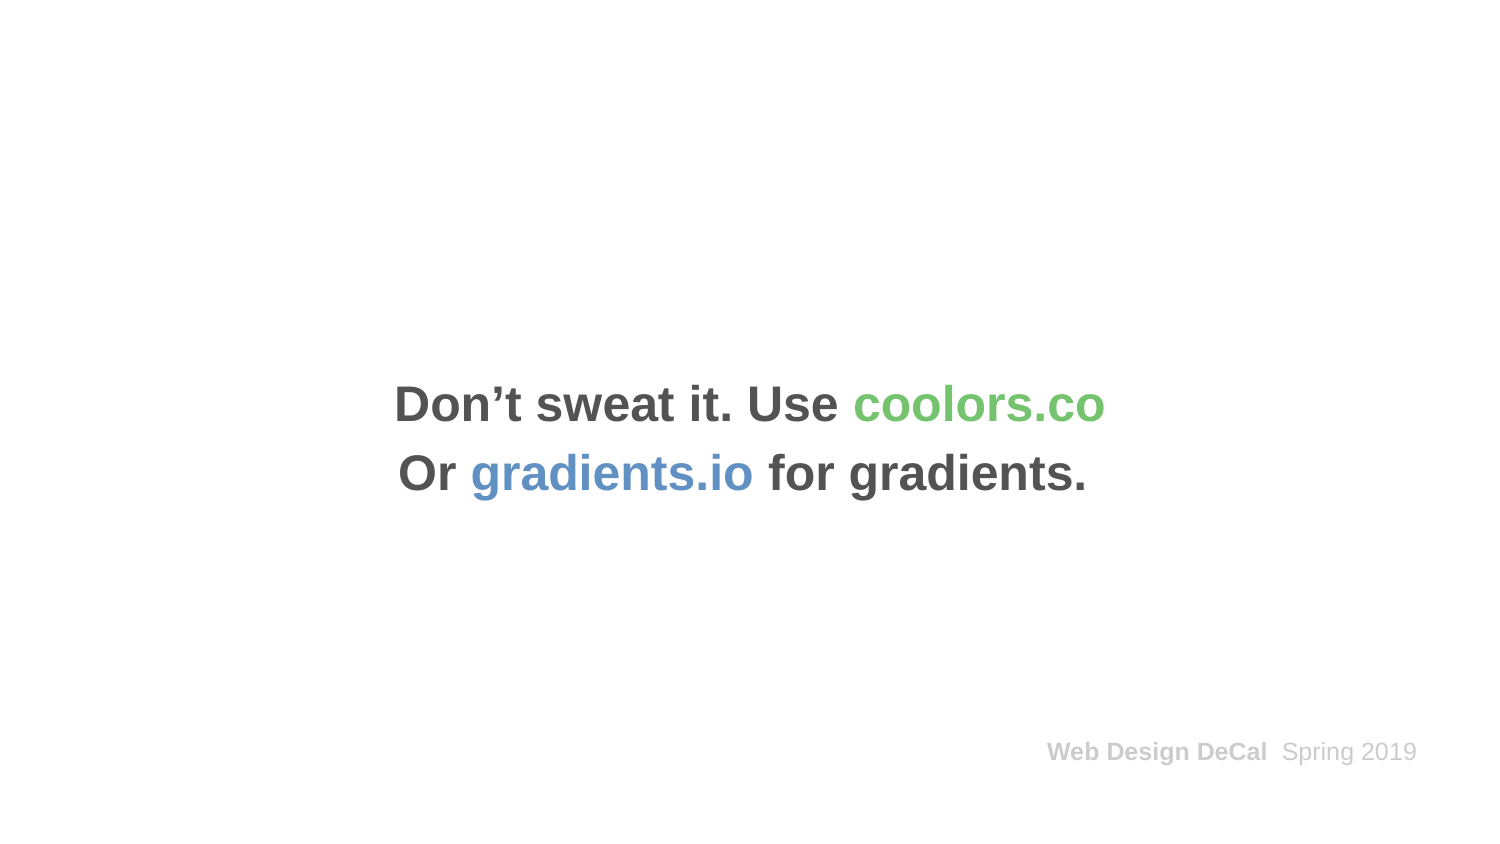

# Don’t sweat it. Use coolors.co
Or gradients.io for gradients.